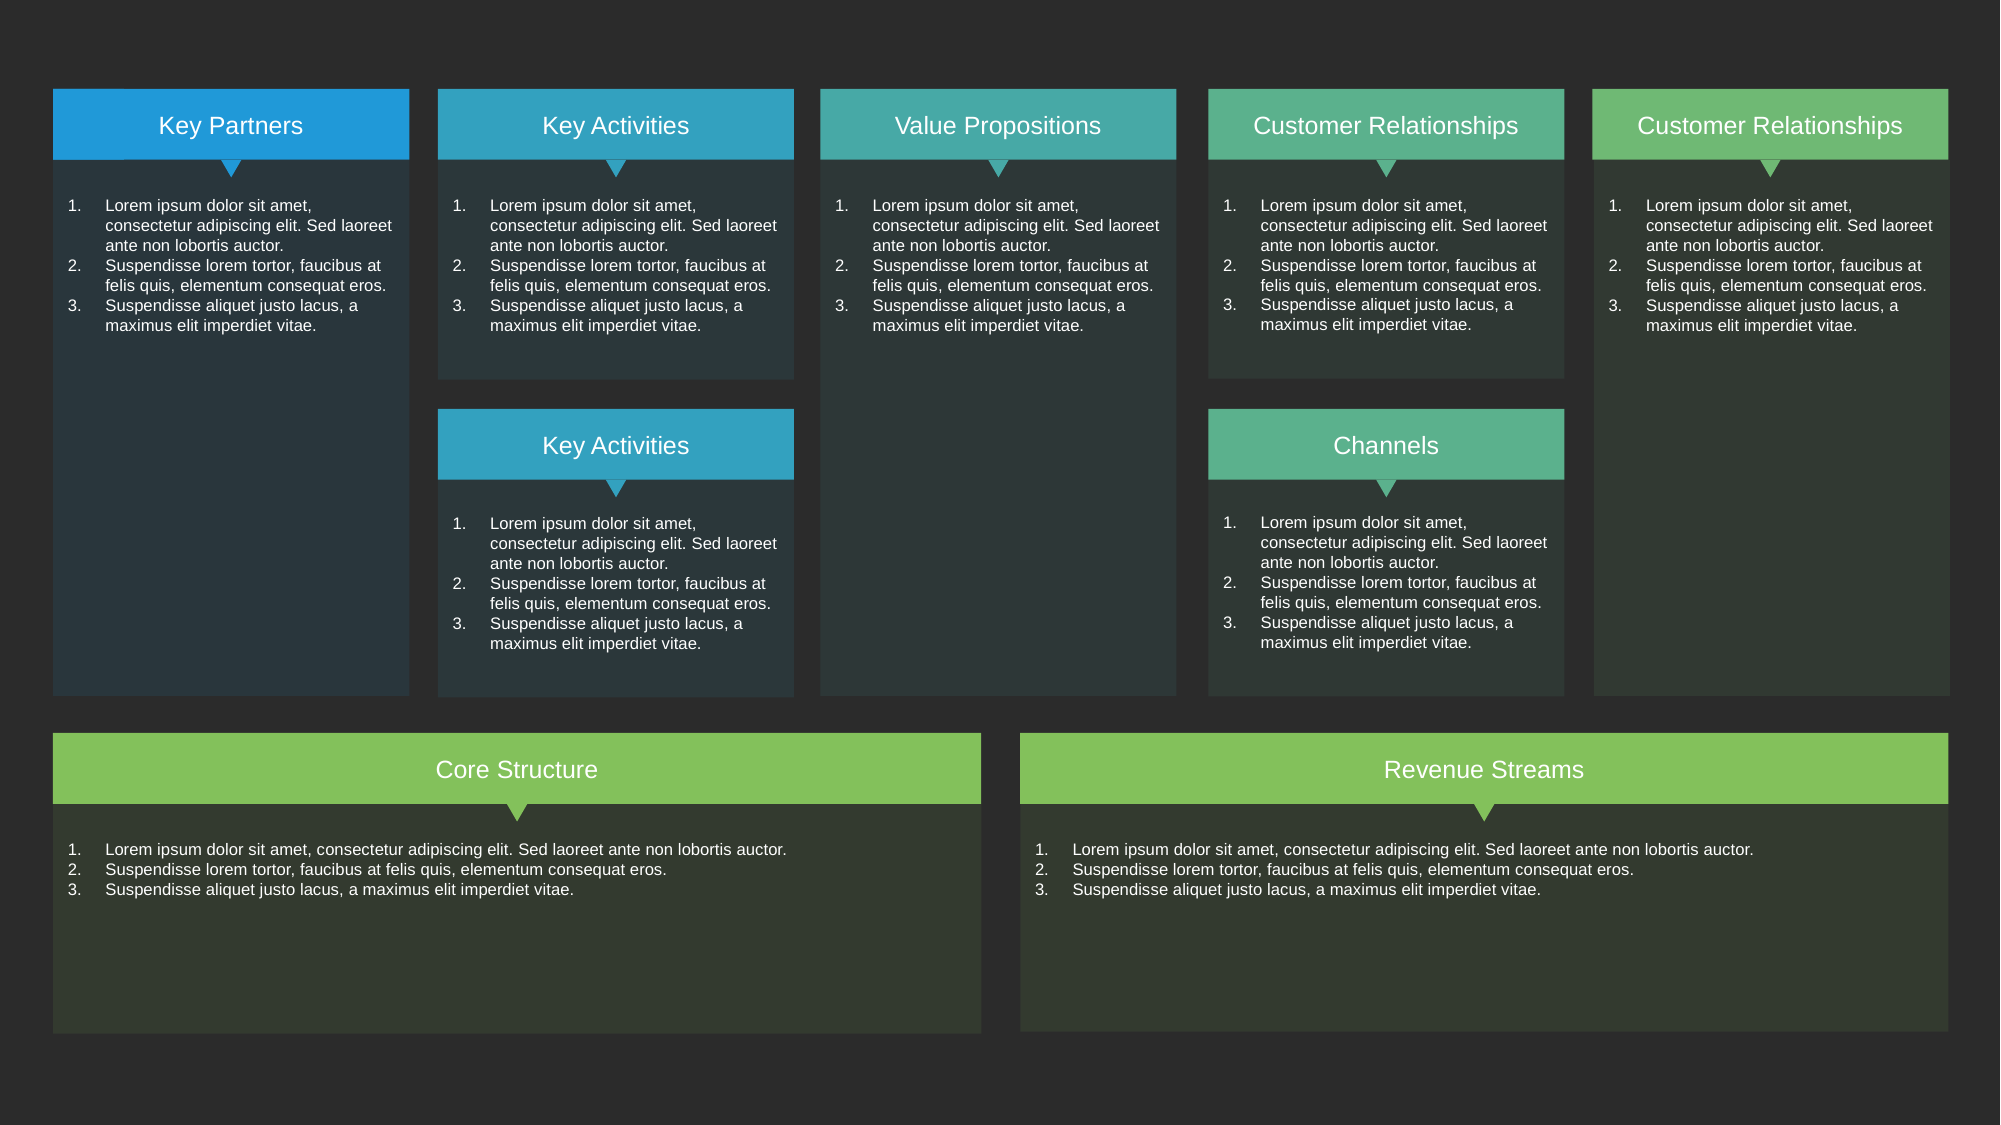

Key Partners

Key Activities

Value Propositions

Customer Relationships

Customer Relationships

Lorem ipsum dolor sit amet, consectetur adipiscing elit. Sed laoreet ante non lobortis auctor.
Suspendisse lorem tortor, faucibus at felis quis, elementum consequat eros.
Suspendisse aliquet justo lacus, a maximus elit imperdiet vitae.

Lorem ipsum dolor sit amet, consectetur adipiscing elit. Sed laoreet ante non lobortis auctor.
Suspendisse lorem tortor, faucibus at felis quis, elementum consequat eros.
Suspendisse aliquet justo lacus, a maximus elit imperdiet vitae.

Lorem ipsum dolor sit amet, consectetur adipiscing elit. Sed laoreet ante non lobortis auctor.
Suspendisse lorem tortor, faucibus at felis quis, elementum consequat eros.
Suspendisse aliquet justo lacus, a maximus elit imperdiet vitae.

Lorem ipsum dolor sit amet, consectetur adipiscing elit. Sed laoreet ante non lobortis auctor.
Suspendisse lorem tortor, faucibus at felis quis, elementum consequat eros.
Suspendisse aliquet justo lacus, a maximus elit imperdiet vitae.

Lorem ipsum dolor sit amet, consectetur adipiscing elit. Sed laoreet ante non lobortis auctor.
Suspendisse lorem tortor, faucibus at felis quis, elementum consequat eros.
Suspendisse aliquet justo lacus, a maximus elit imperdiet vitae.
Key Activities

Channels

Lorem ipsum dolor sit amet, consectetur adipiscing elit. Sed laoreet ante non lobortis auctor.
Suspendisse lorem tortor, faucibus at felis quis, elementum consequat eros.
Suspendisse aliquet justo lacus, a maximus elit imperdiet vitae.

Lorem ipsum dolor sit amet, consectetur adipiscing elit. Sed laoreet ante non lobortis auctor.
Suspendisse lorem tortor, faucibus at felis quis, elementum consequat eros.
Suspendisse aliquet justo lacus, a maximus elit imperdiet vitae.
Core Structure

Revenue Streams

Lorem ipsum dolor sit amet, consectetur adipiscing elit. Sed laoreet ante non lobortis auctor.
Suspendisse lorem tortor, faucibus at felis quis, elementum consequat eros.
Suspendisse aliquet justo lacus, a maximus elit imperdiet vitae.

Lorem ipsum dolor sit amet, consectetur adipiscing elit. Sed laoreet ante non lobortis auctor.
Suspendisse lorem tortor, faucibus at felis quis, elementum consequat eros.
Suspendisse aliquet justo lacus, a maximus elit imperdiet vitae.